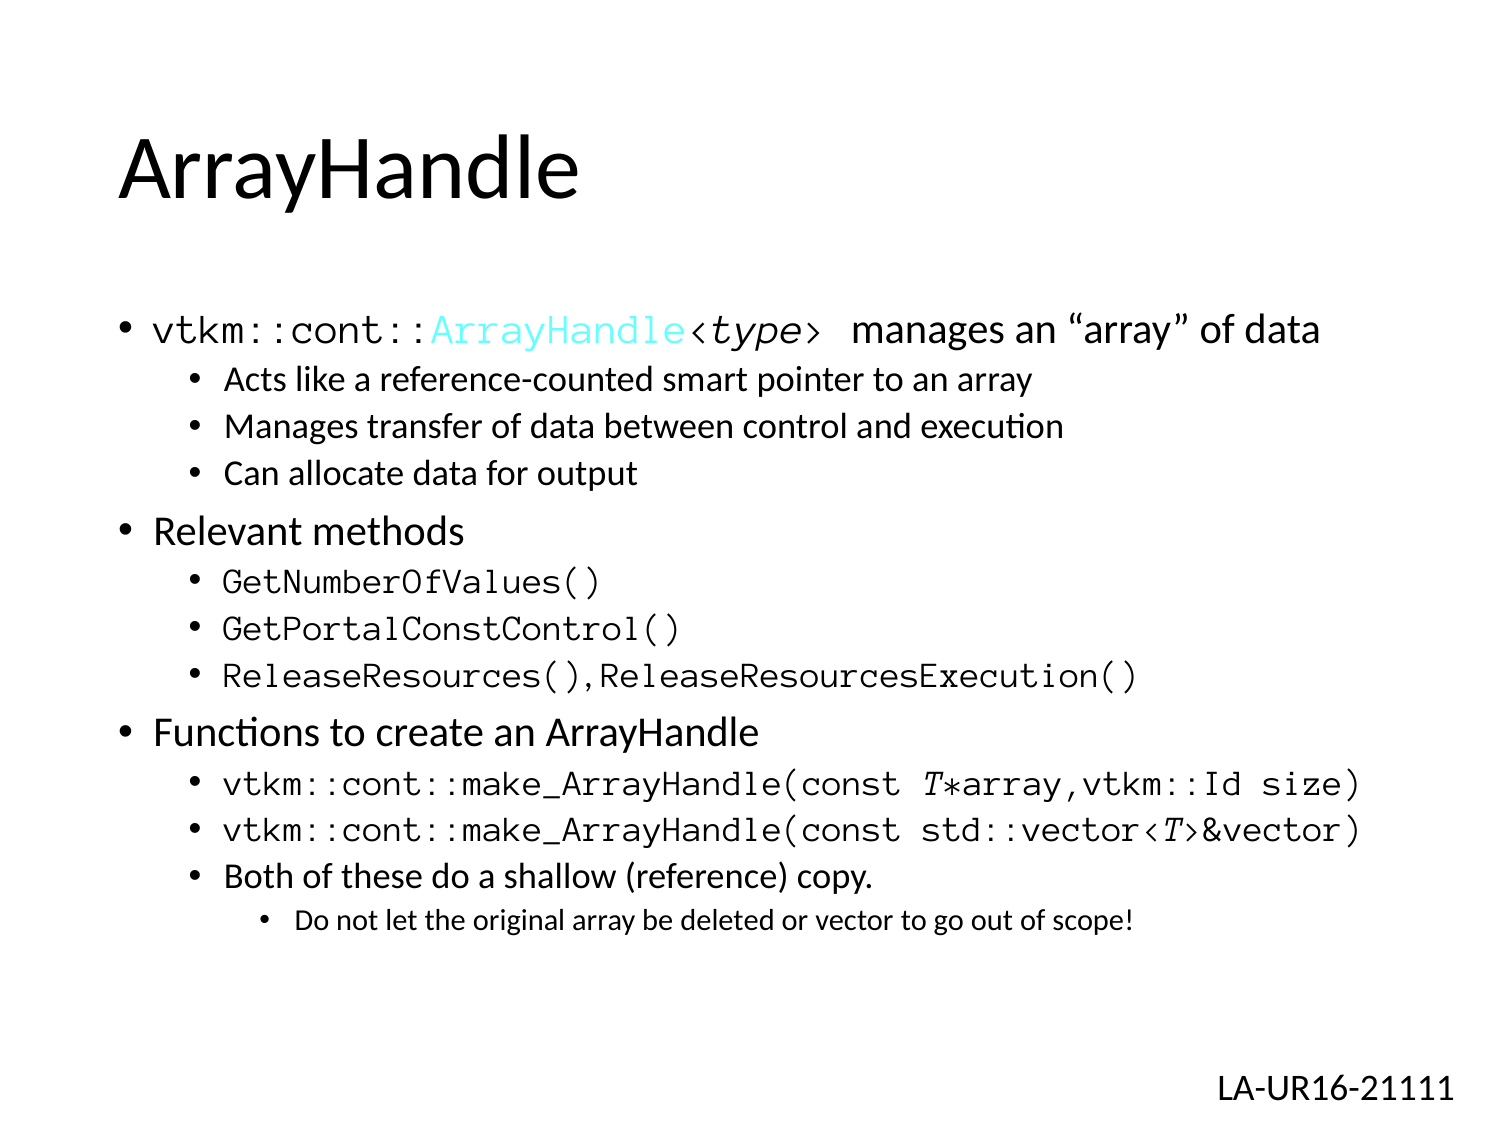

# ArrayHandle
vtkm::cont::ArrayHandle<type> manages an “array” of data
Acts like a reference-counted smart pointer to an array
Manages transfer of data between control and execution
Can allocate data for output
Relevant methods
GetNumberOfValues()
GetPortalConstControl()
ReleaseResources(), ReleaseResourcesExecution()
Functions to create an ArrayHandle
vtkm::cont::make_ArrayHandle(const T*array,vtkm::Id size)
vtkm::cont::make_ArrayHandle(const std::vector<T>&vector)
Both of these do a shallow (reference) copy.
Do not let the original array be deleted or vector to go out of scope!
LA-UR16-21111